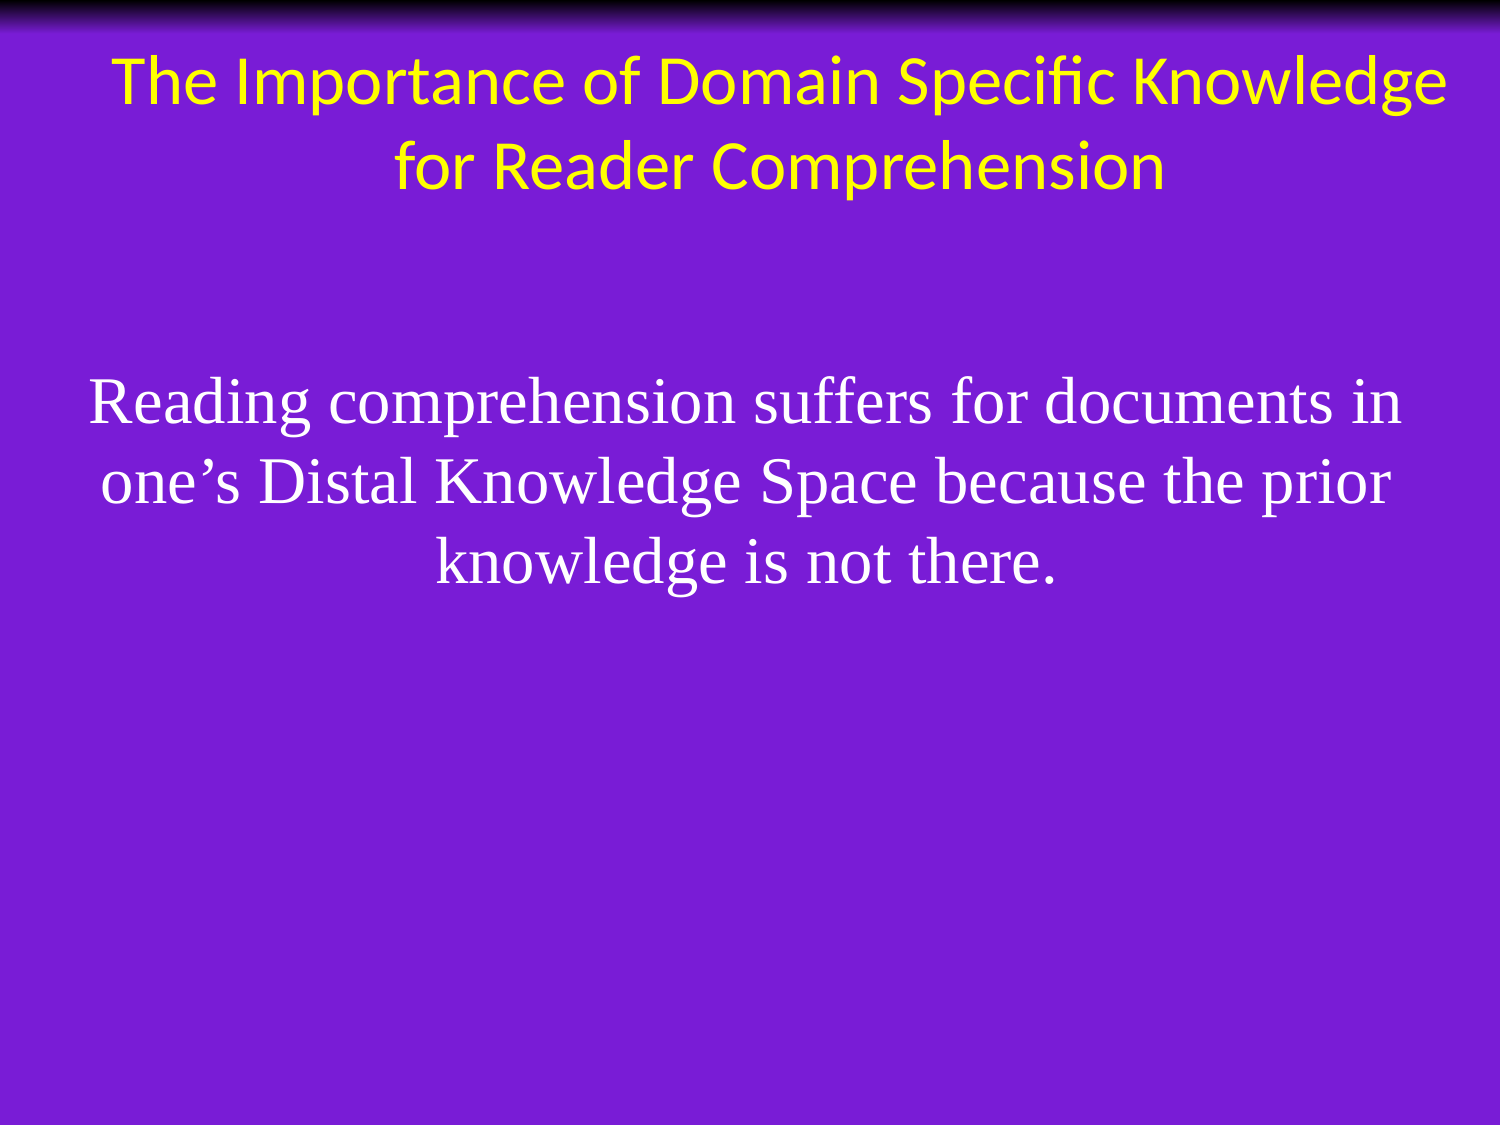

# The Importance of Domain Specific Knowledge for Reader Comprehension
Reading comprehension suffers for documents in one’s Distal Knowledge Space because the prior knowledge is not there.